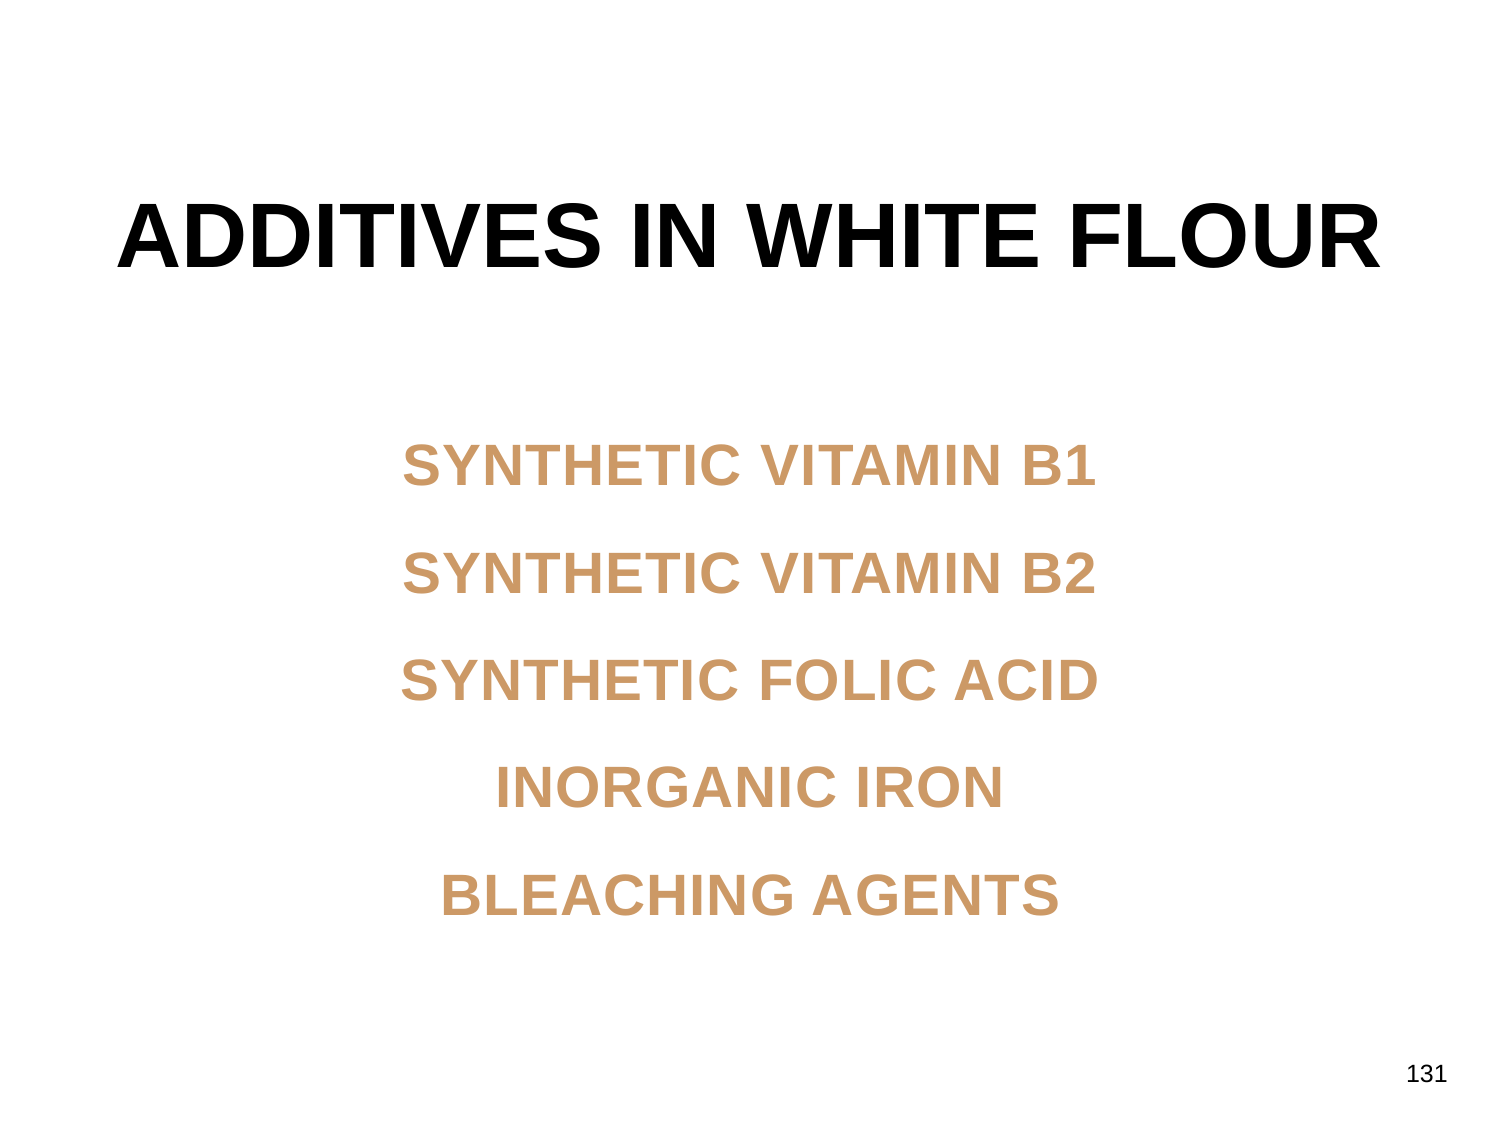

ADDITIVES IN WHITE FLOUR
SYNTHETIC VITAMIN B1
SYNTHETIC VITAMIN B2
SYNTHETIC FOLIC ACID
INORGANIC IRON
BLEACHING AGENTS
131